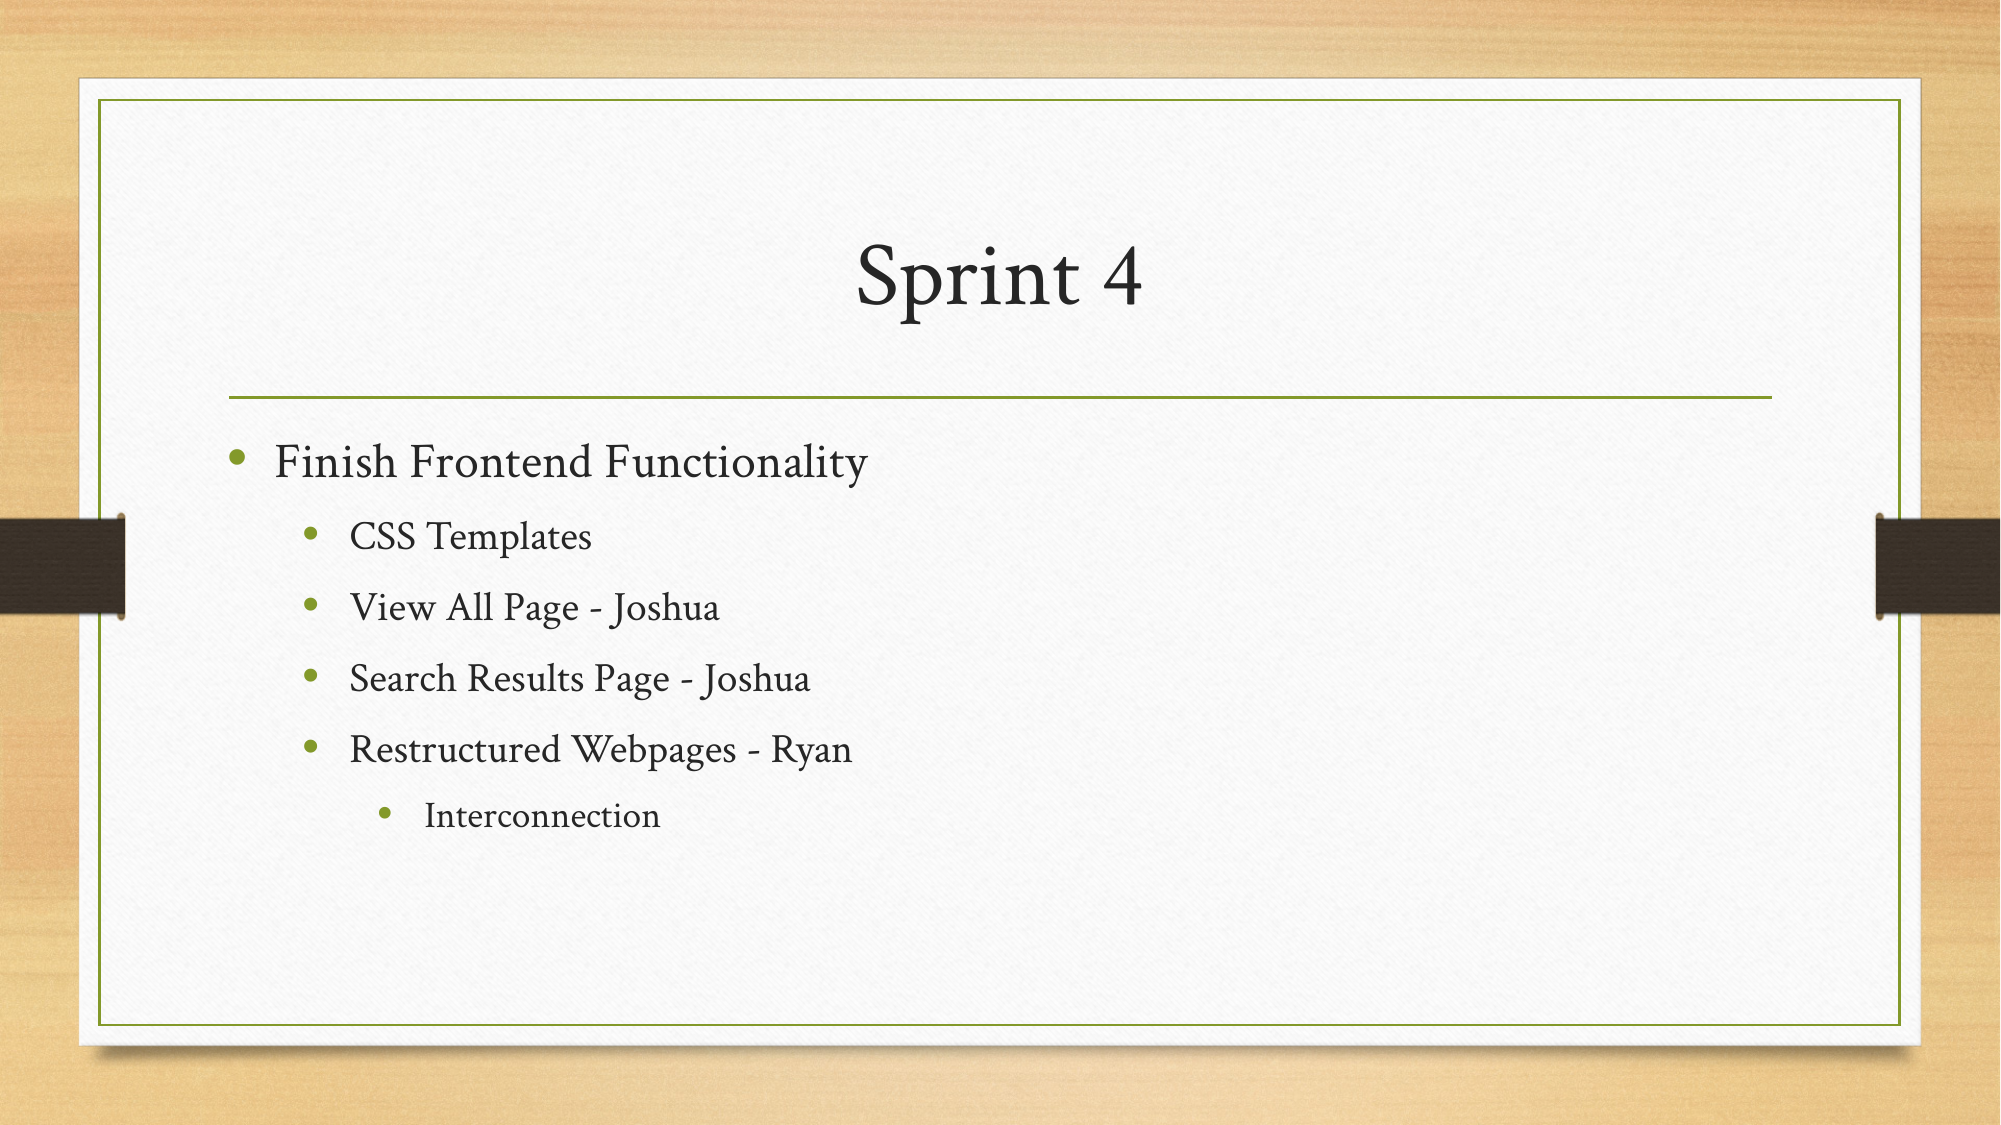

# Sprint 4
Finish Frontend Functionality
CSS Templates
View All Page - Joshua
Search Results Page - Joshua
Restructured Webpages - Ryan
Interconnection